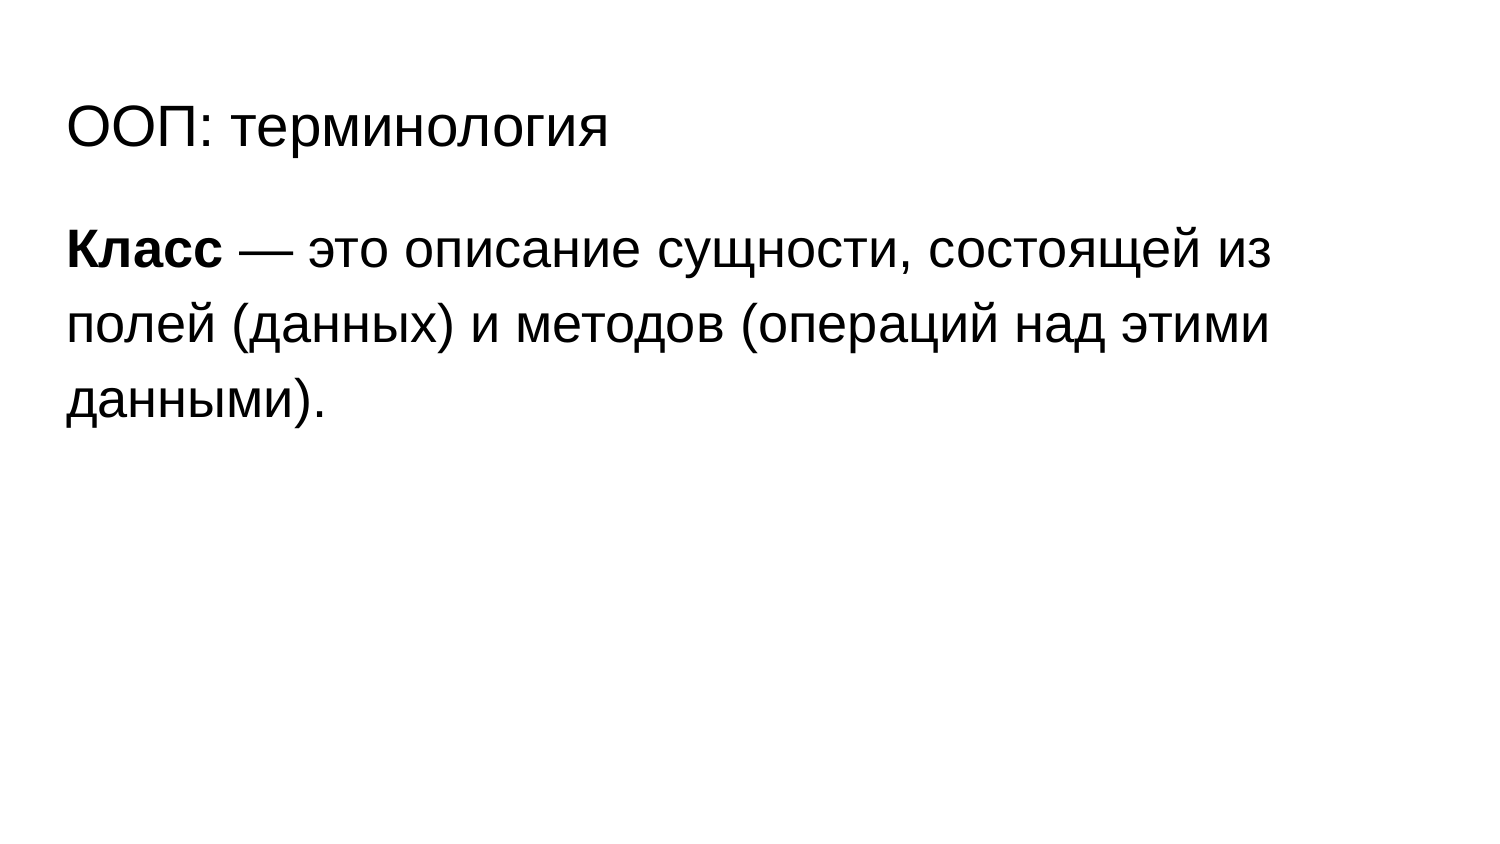

# ООП: терминология
Класс — это описание сущности, состоящей из полей (данных) и методов (операций над этими данными).